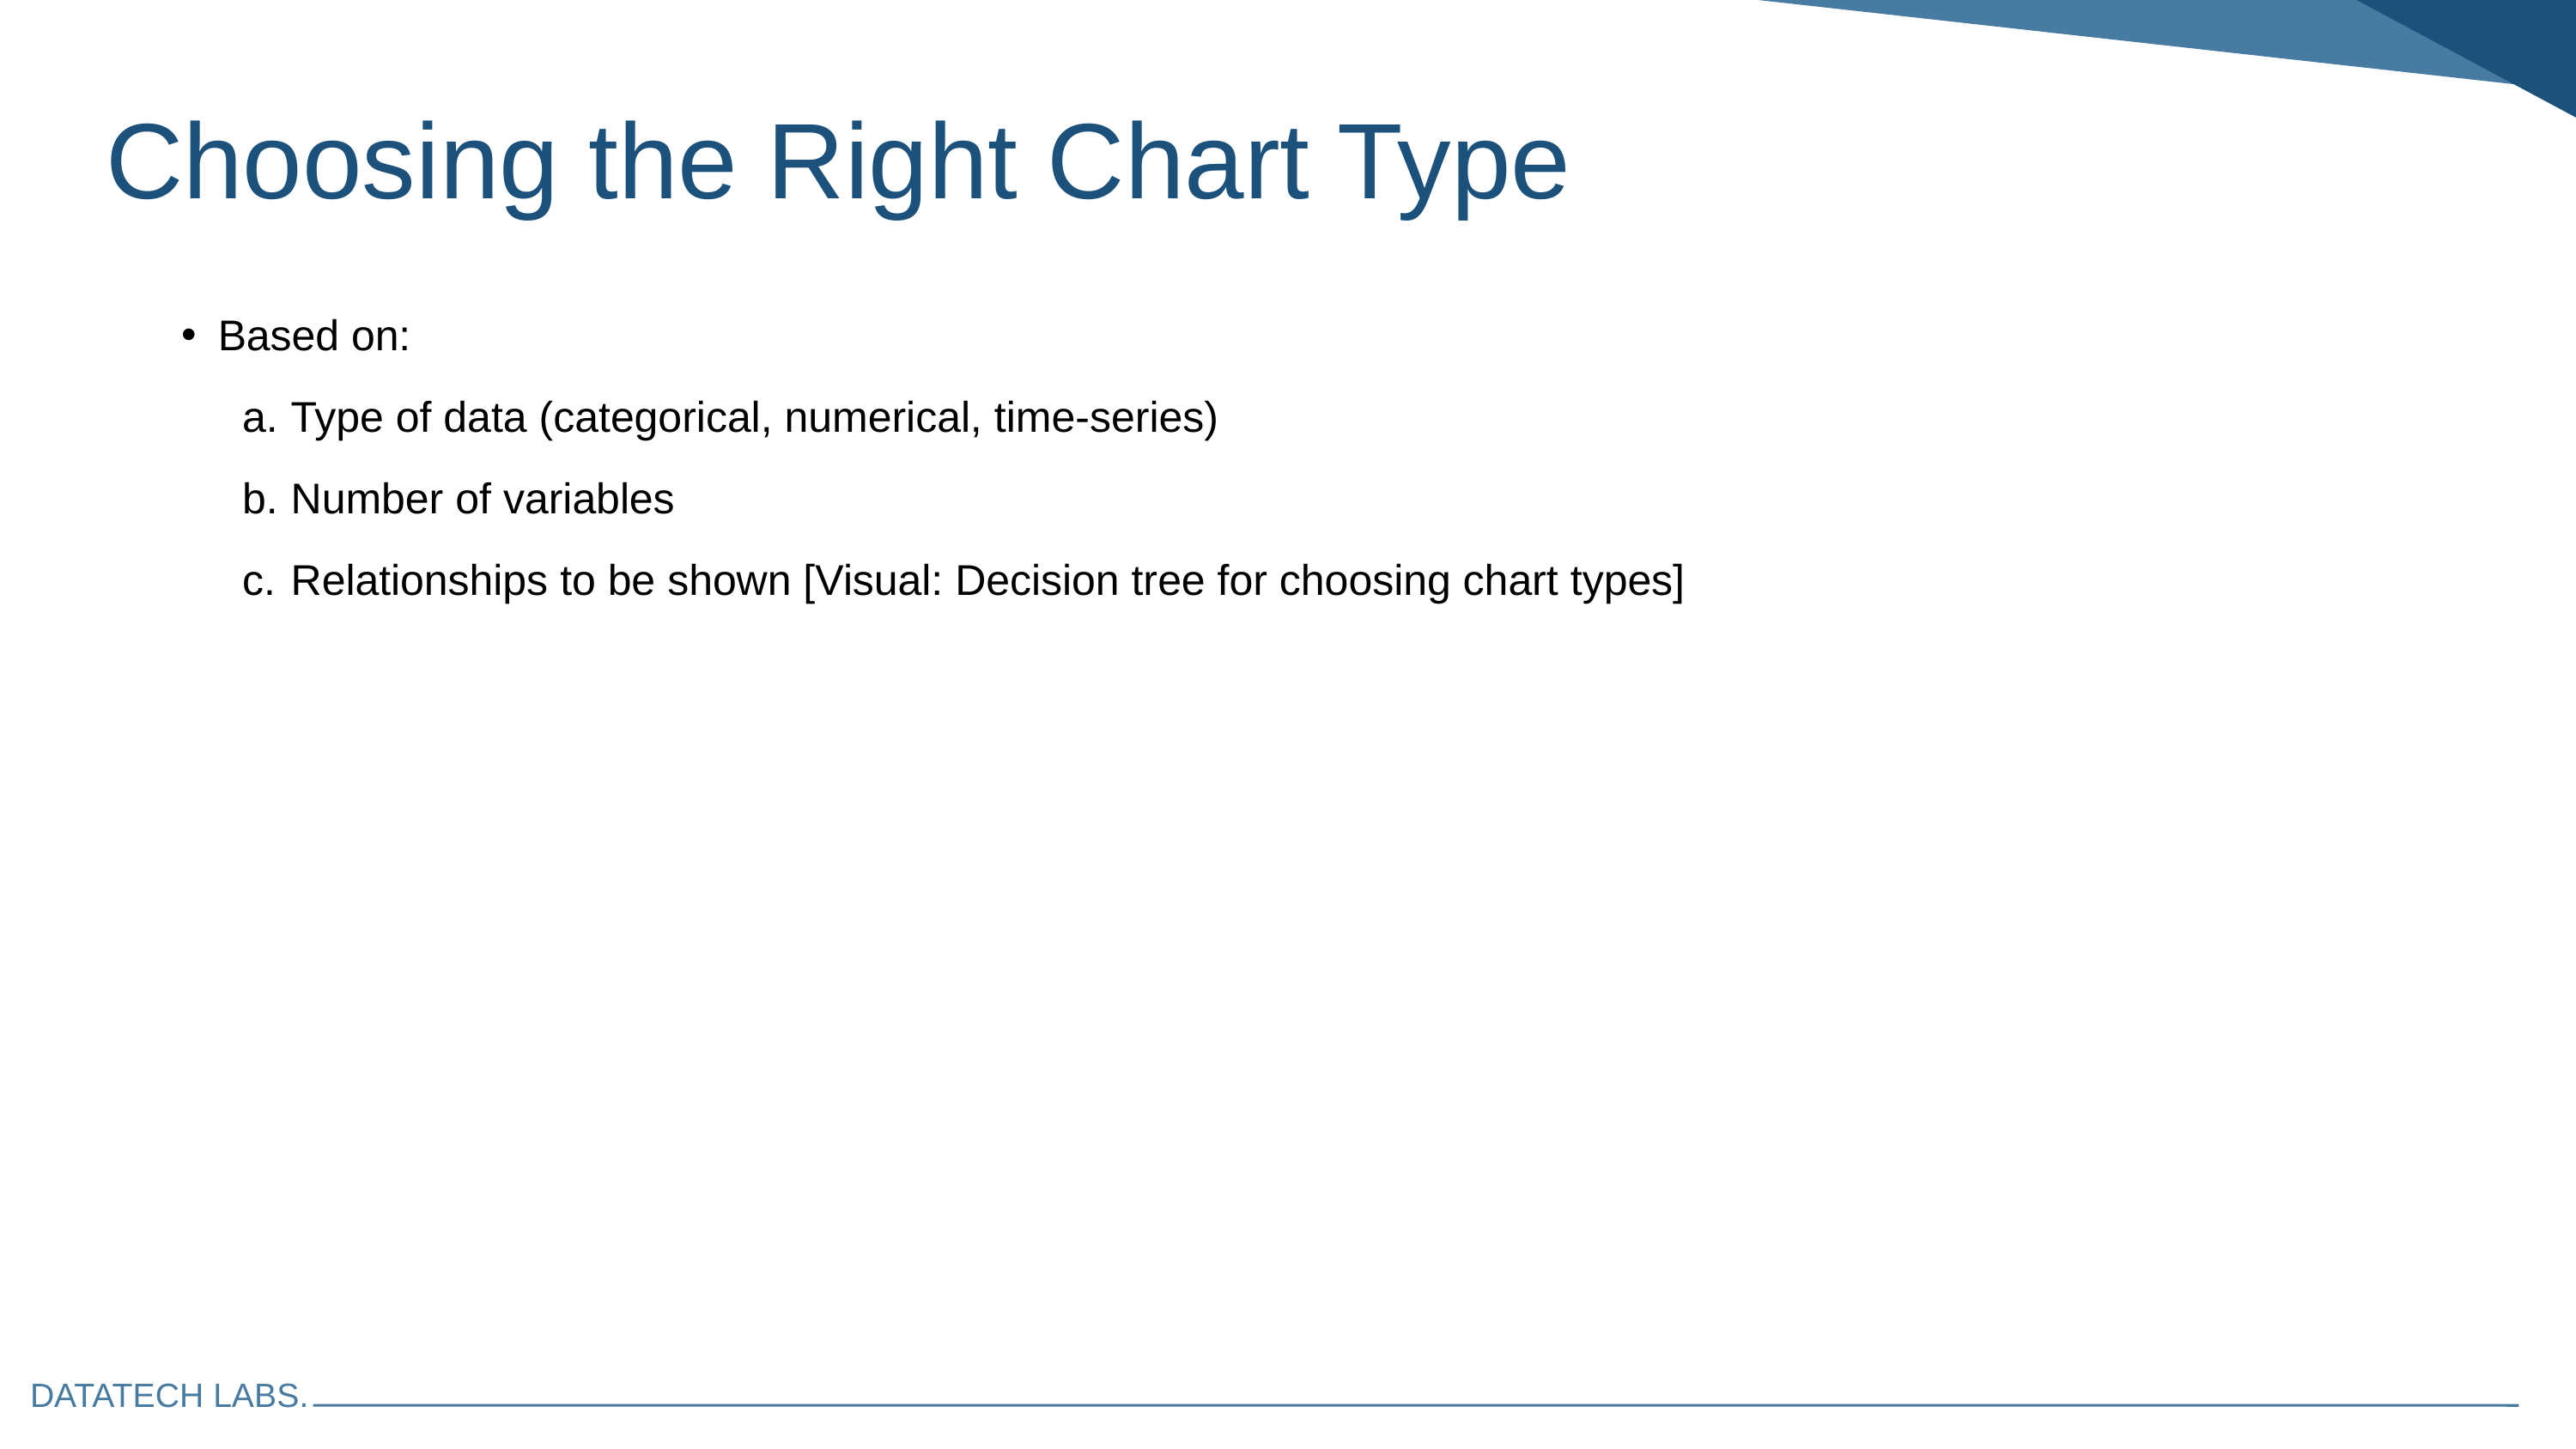

Choosing the Right Chart Type
Based on:
Type of data (categorical, numerical, time-series)
Number of variables
Relationships to be shown [Visual: Decision tree for choosing chart types]
DATATECH LABS.